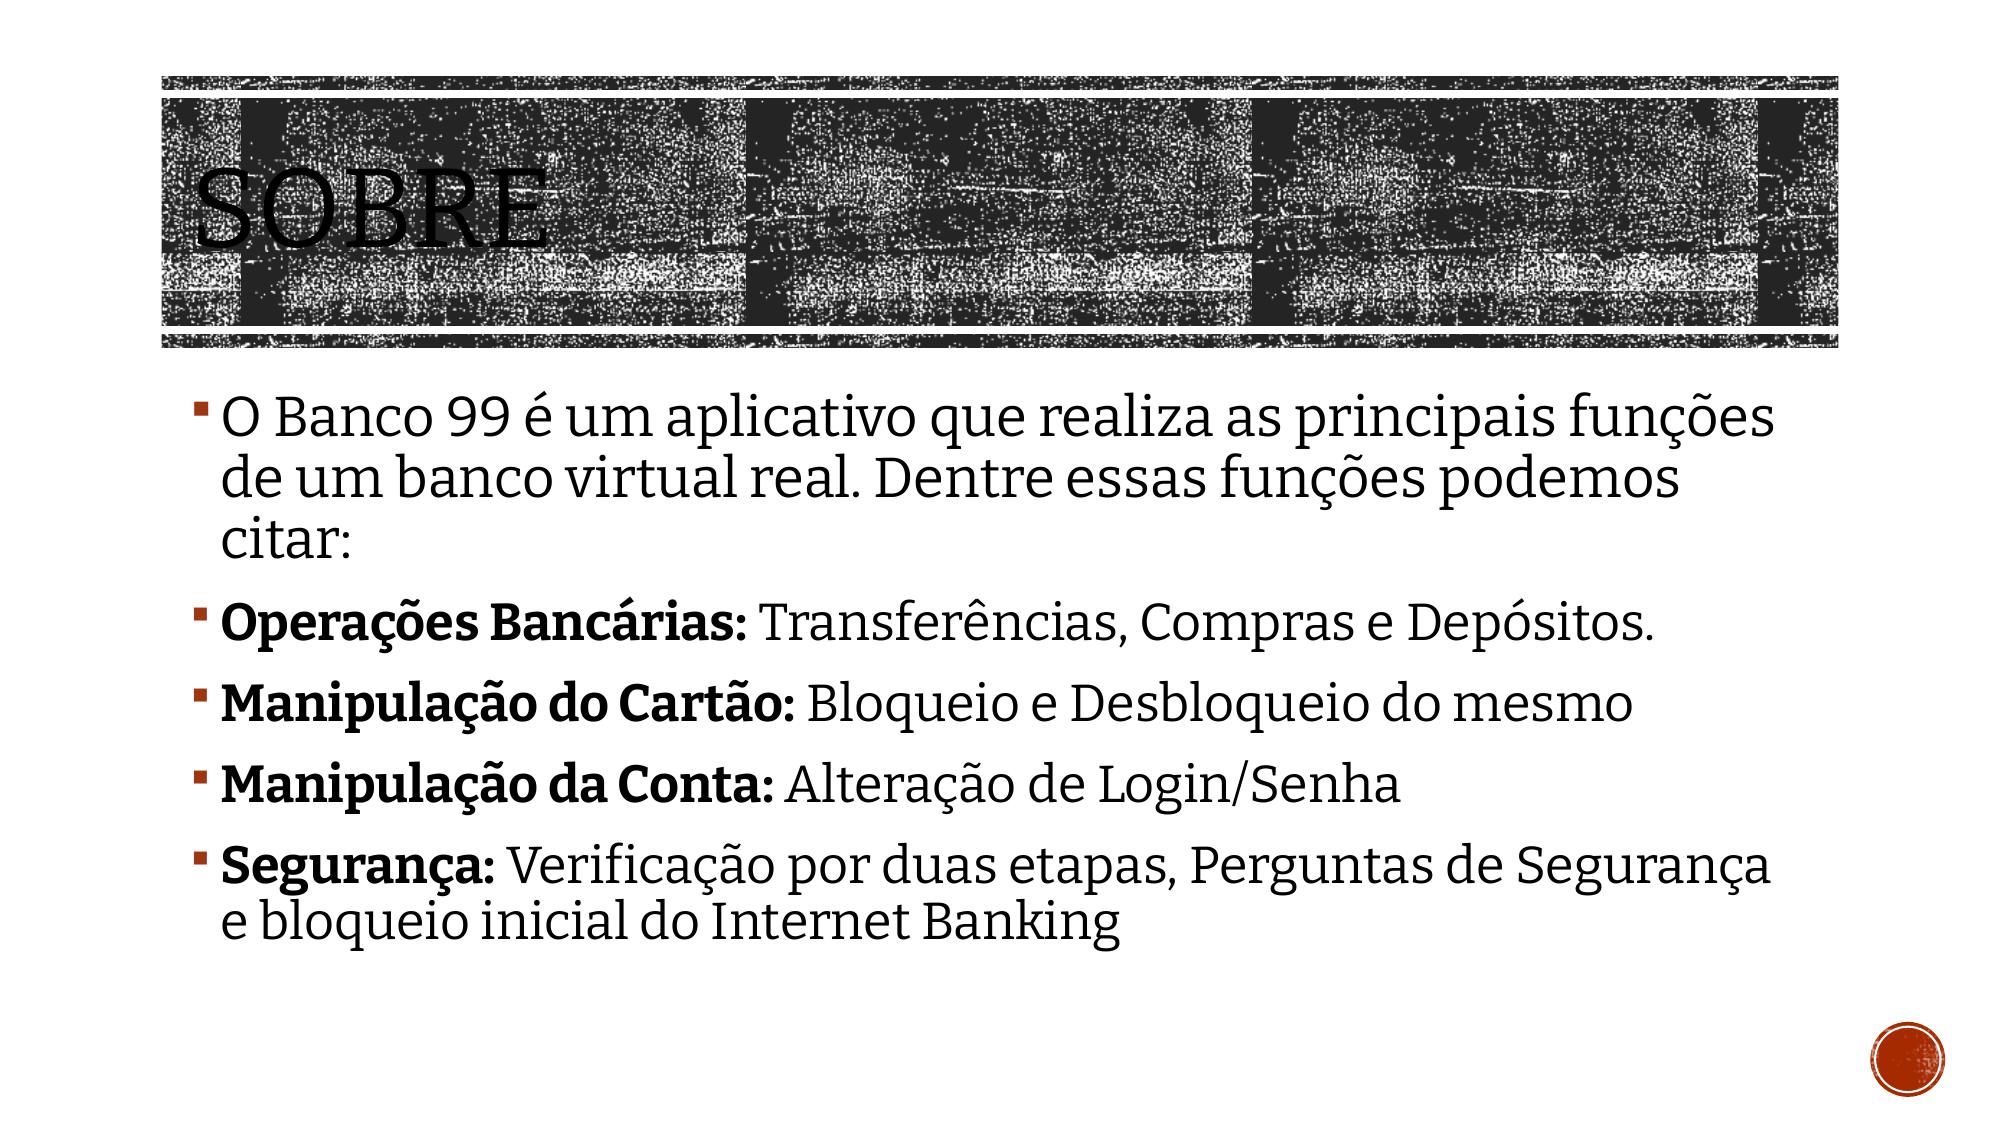

# SOBRE

O Banco 99 é um aplicativo que realiza as principais funções de um banco virtual real. Dentre essas funções podemos citar:
Operações Bancárias: Transferências, Compras e Depósitos.
Manipulação do Cartão: Bloqueio e Desbloqueio do mesmo
Manipulação da Conta: Alteração de Login/Senha
Segurança: Verificação por duas etapas, Perguntas de Segurança e bloqueio inicial do Internet Banking